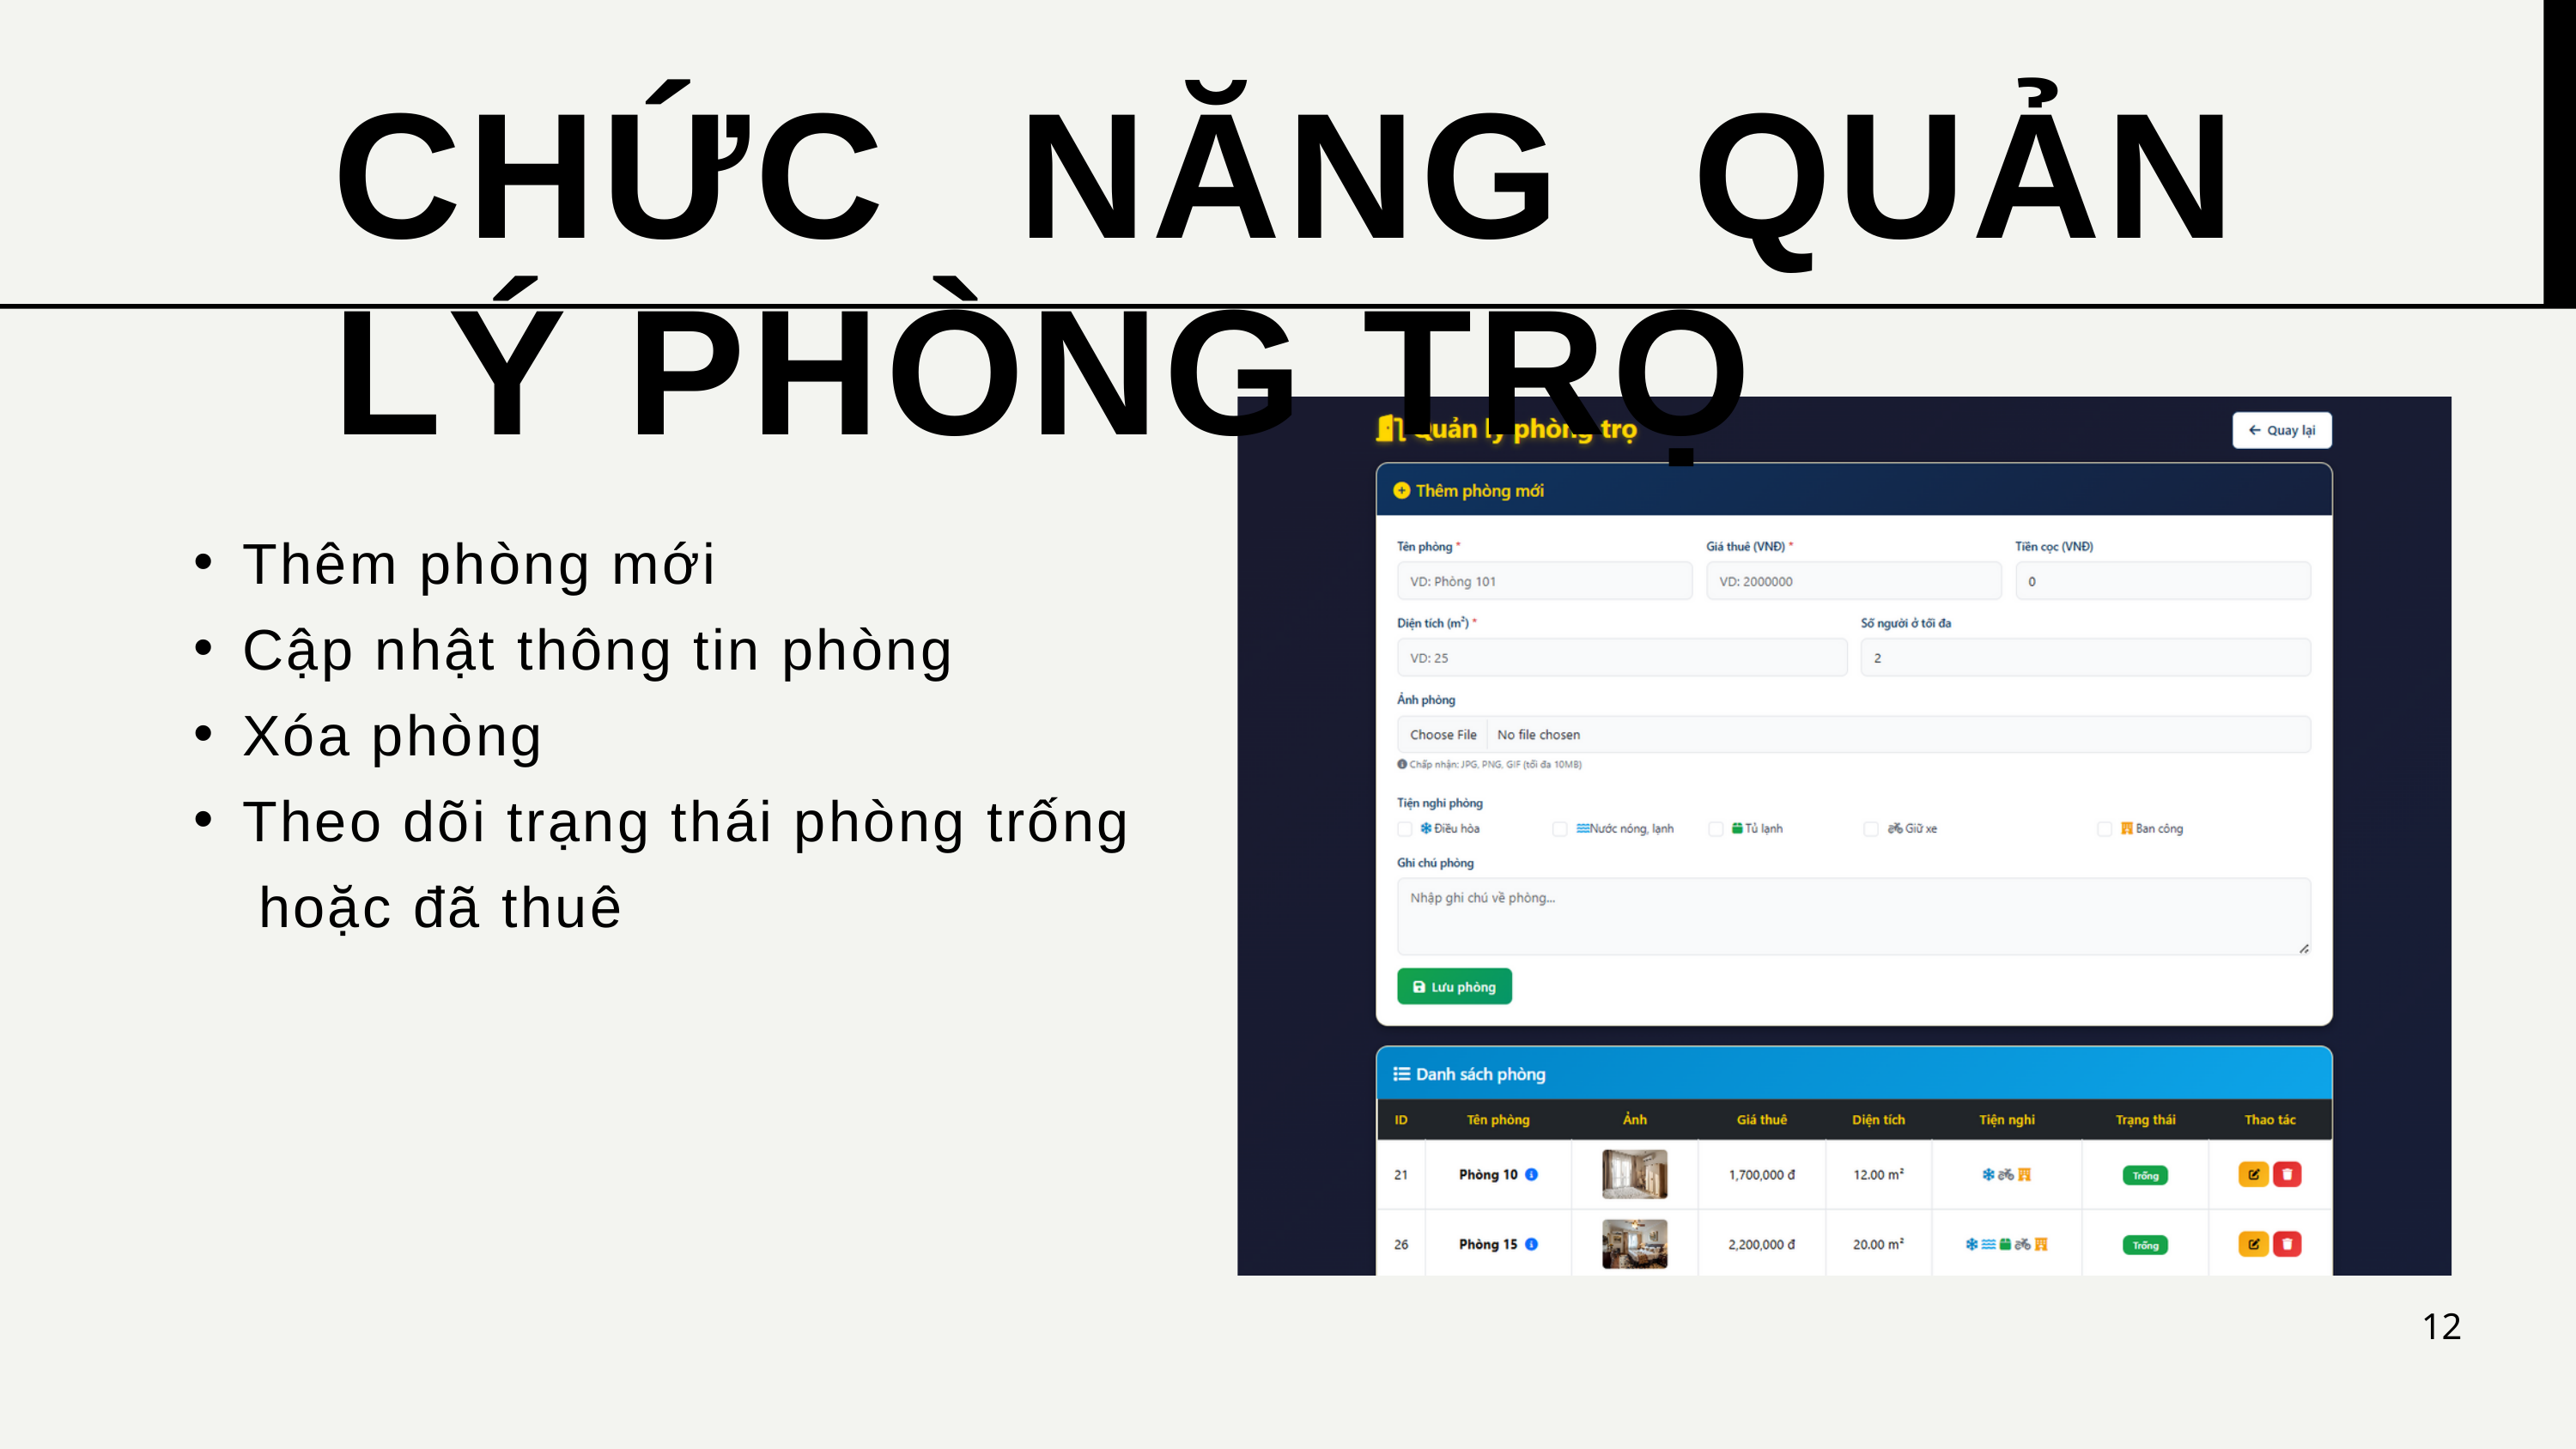

CHỨC NĂNG QUẢN LÝ PHÒNG TRỌ

Thêm phòng mới
Cập nhật thông tin phòng
Xóa phòng
Theo dõi trạng thái phòng trống
      hoặc đã thuê

12